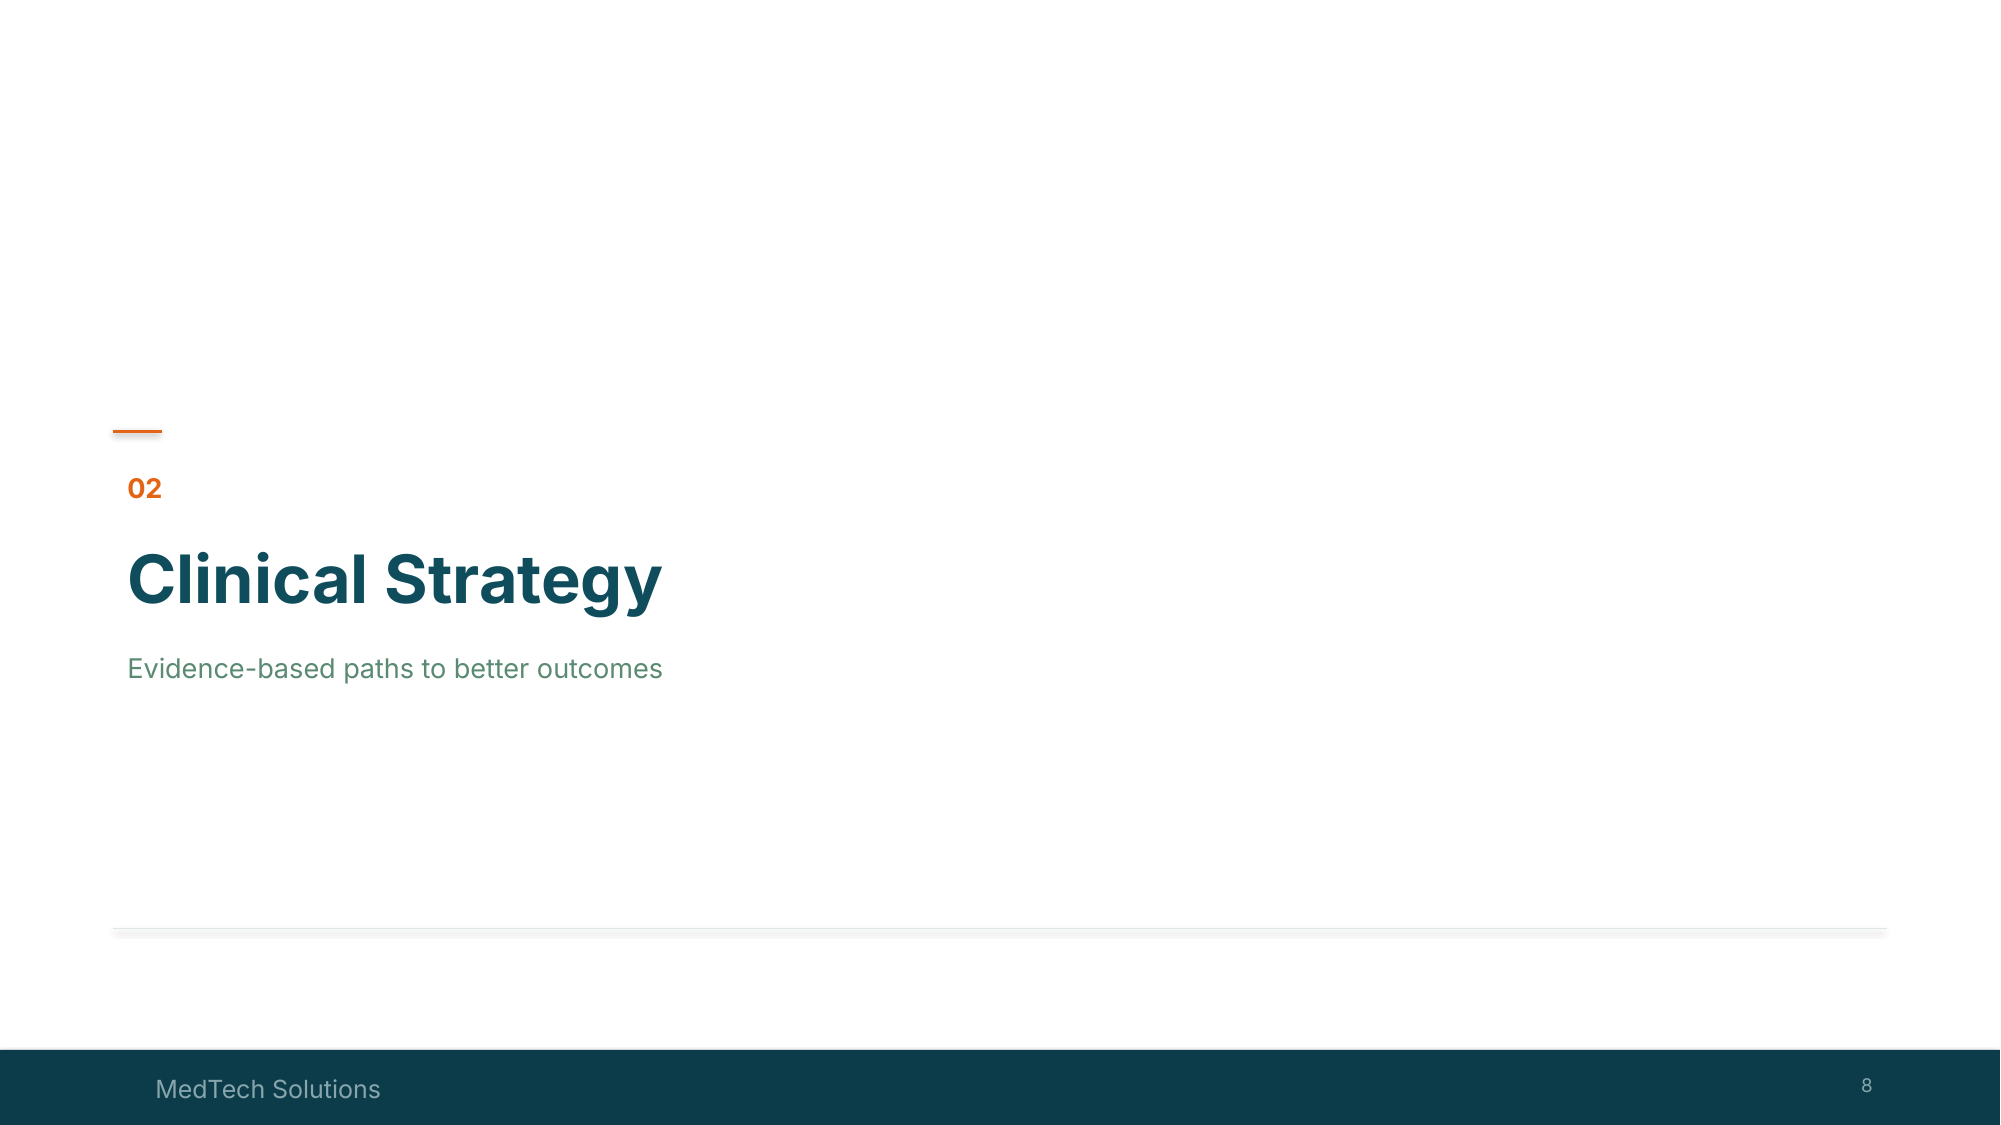

02
Clinical Strategy
Evidence-based paths to better outcomes

MedTech Solutions
8